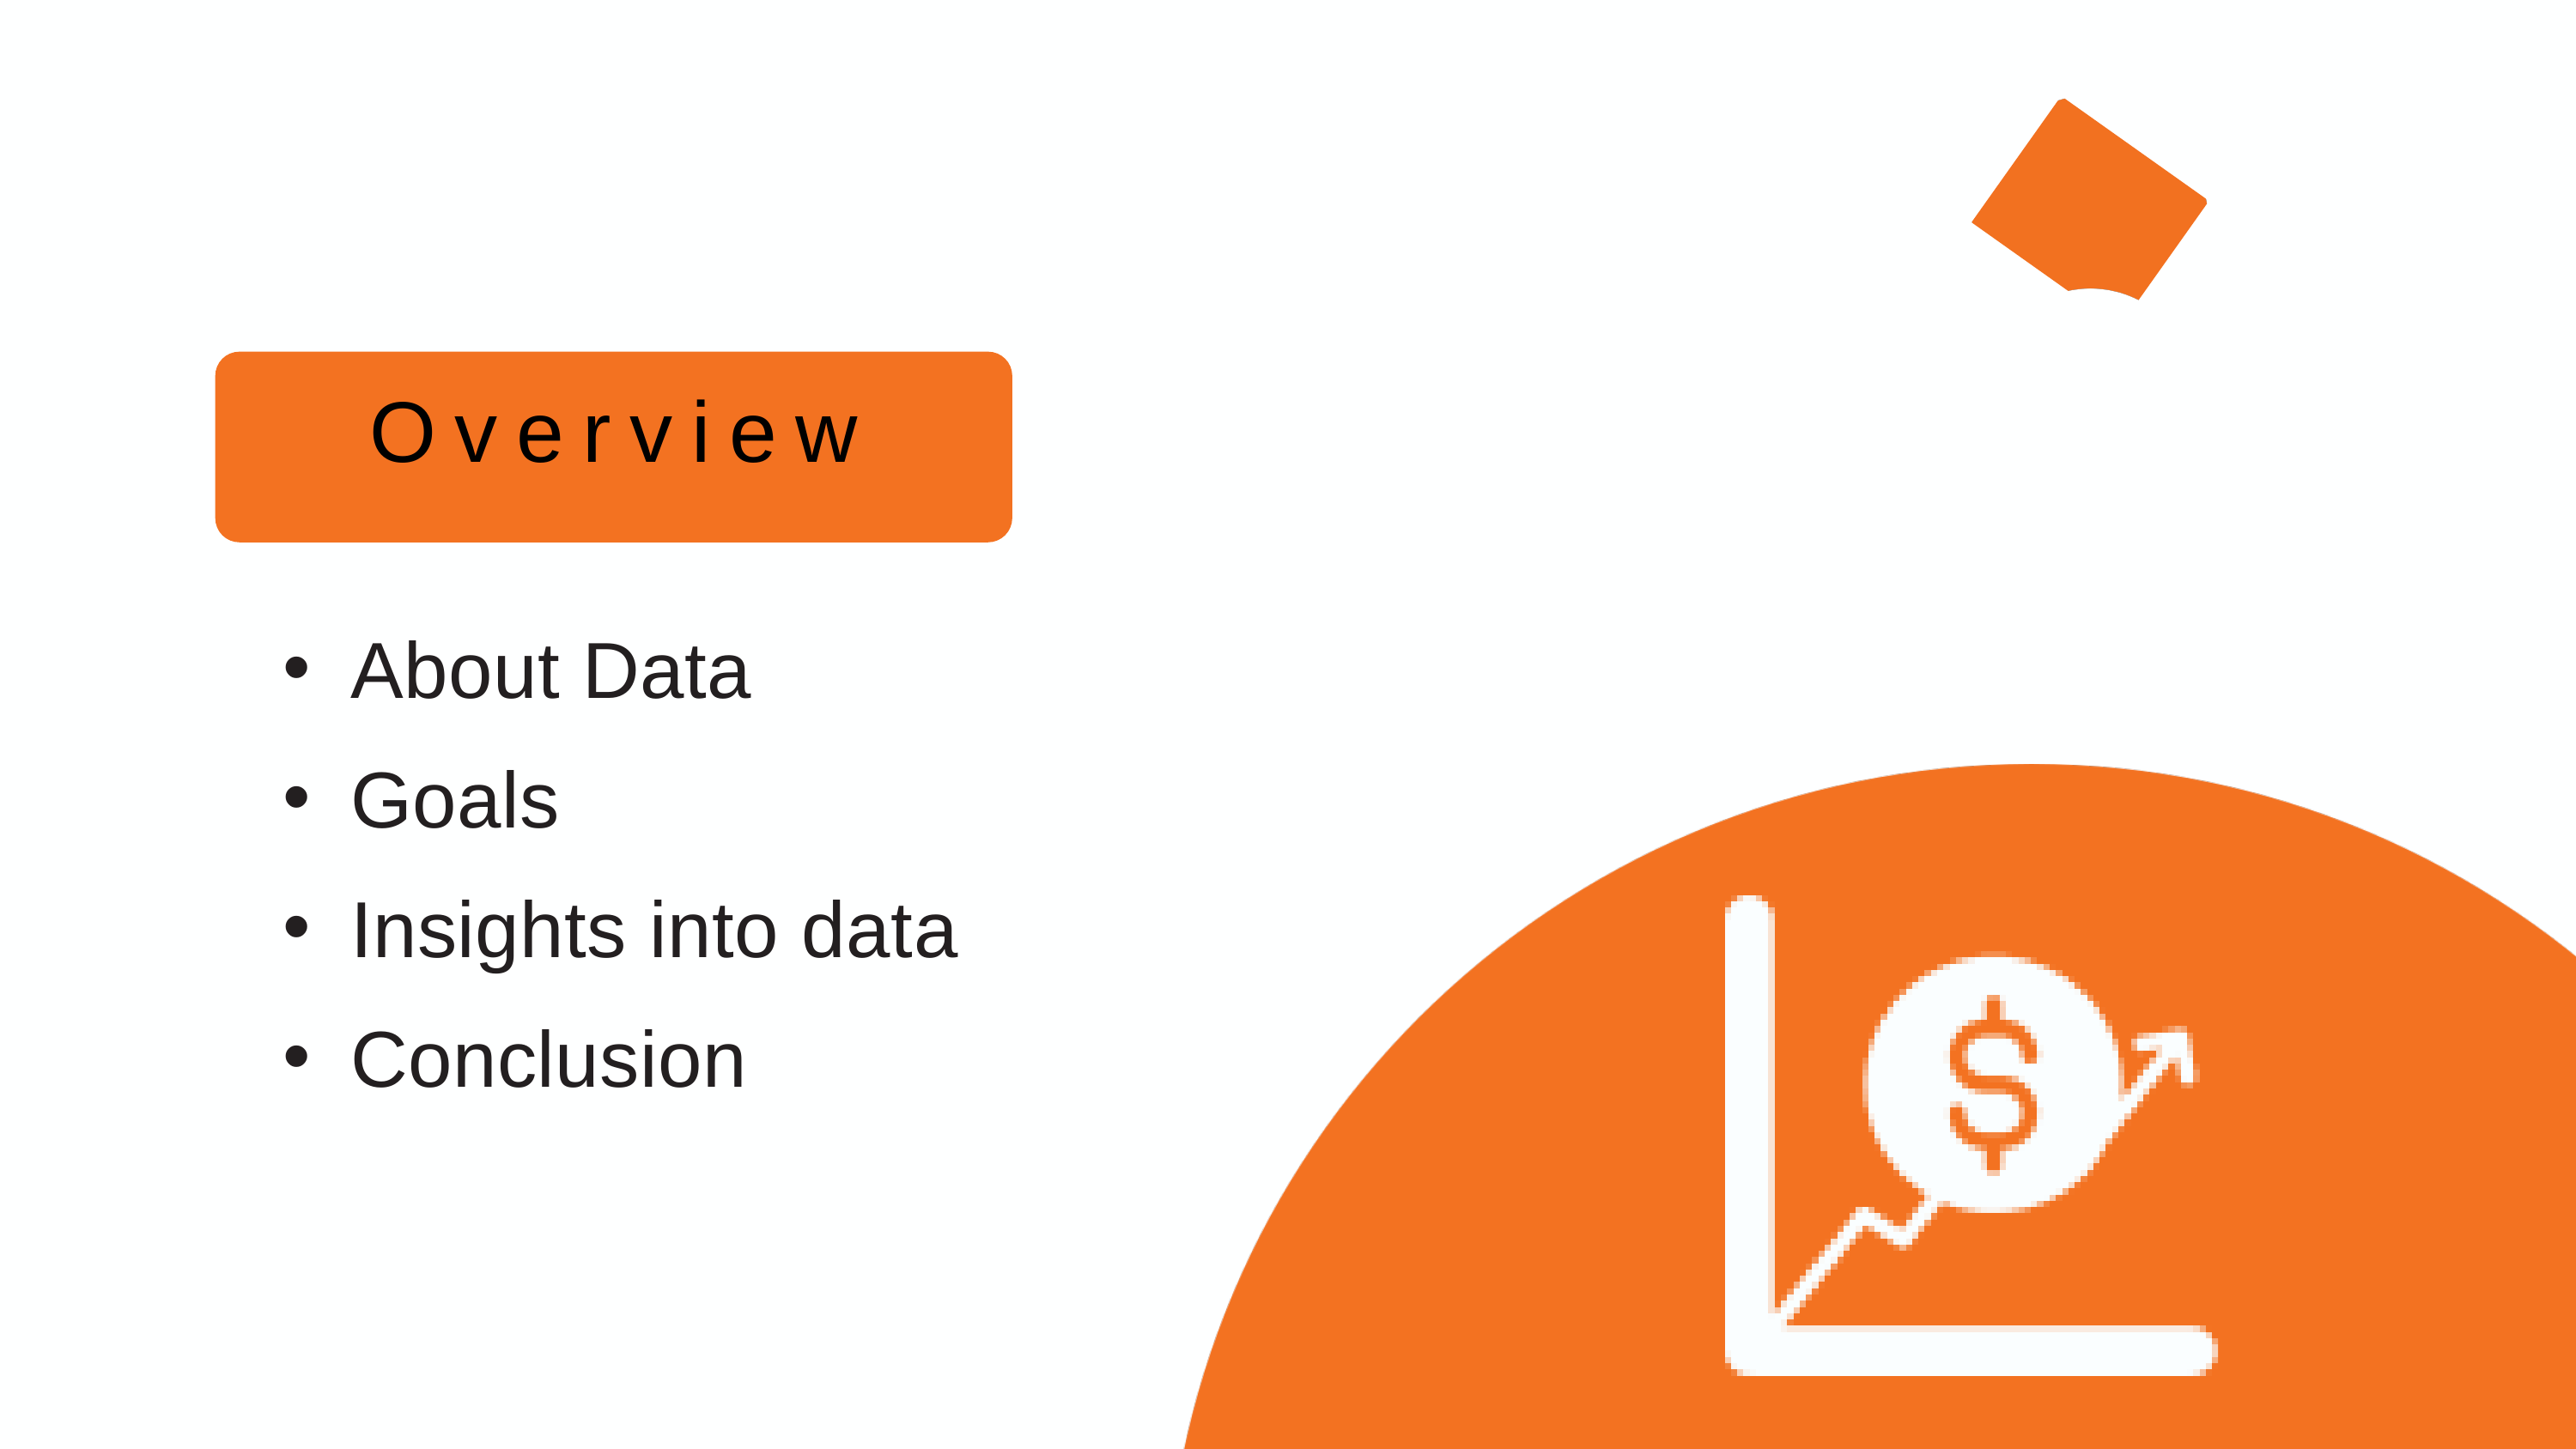

Overview
About Data
Goals
Insights into data
Conclusion